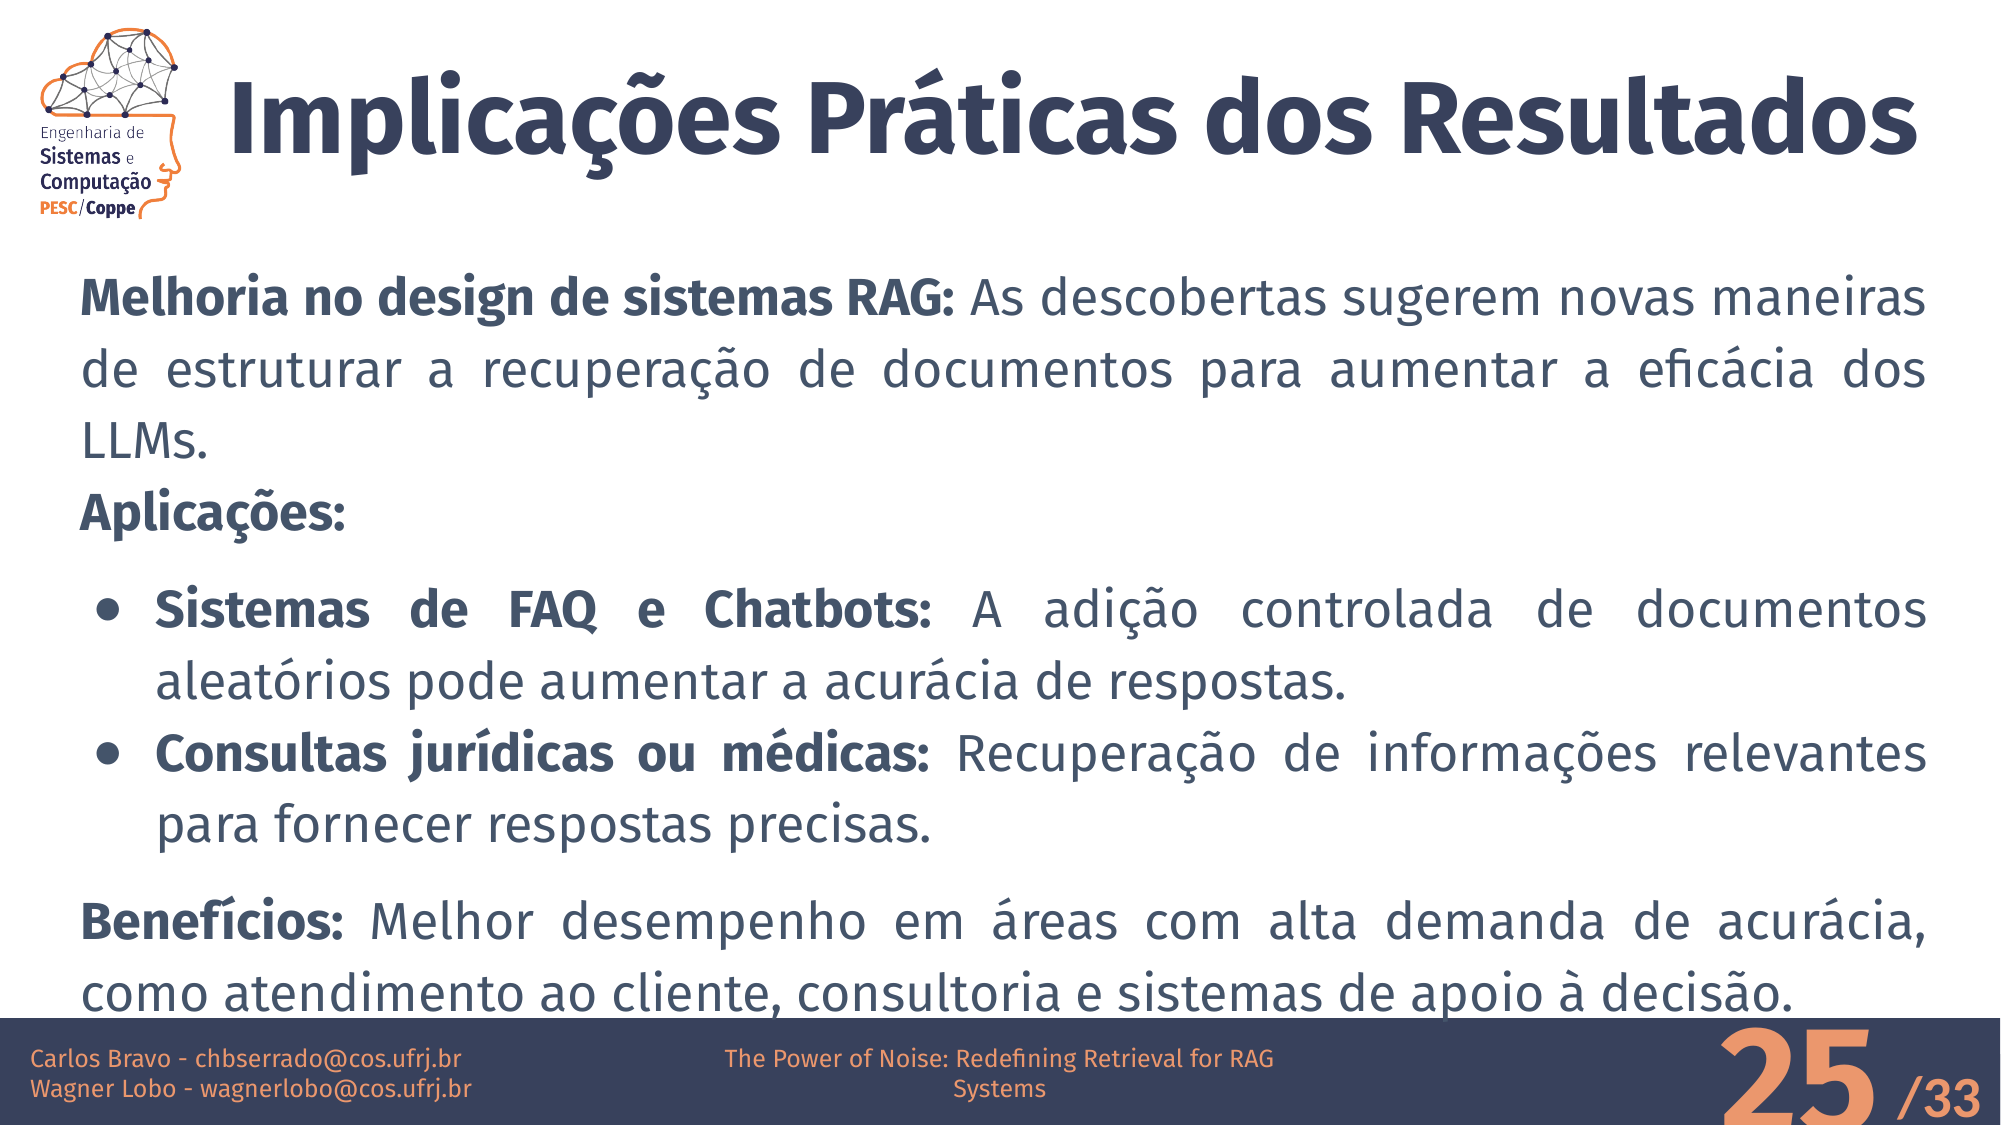

# Implicações Práticas dos Resultados
Melhoria no design de sistemas RAG: As descobertas sugerem novas maneiras de estruturar a recuperação de documentos para aumentar a eficácia dos LLMs.
Aplicações:
Sistemas de FAQ e Chatbots: A adição controlada de documentos aleatórios pode aumentar a acurácia de respostas.
Consultas jurídicas ou médicas: Recuperação de informações relevantes para fornecer respostas precisas.
Benefícios: Melhor desempenho em áreas com alta demanda de acurácia, como atendimento ao cliente, consultoria e sistemas de apoio à decisão.

25